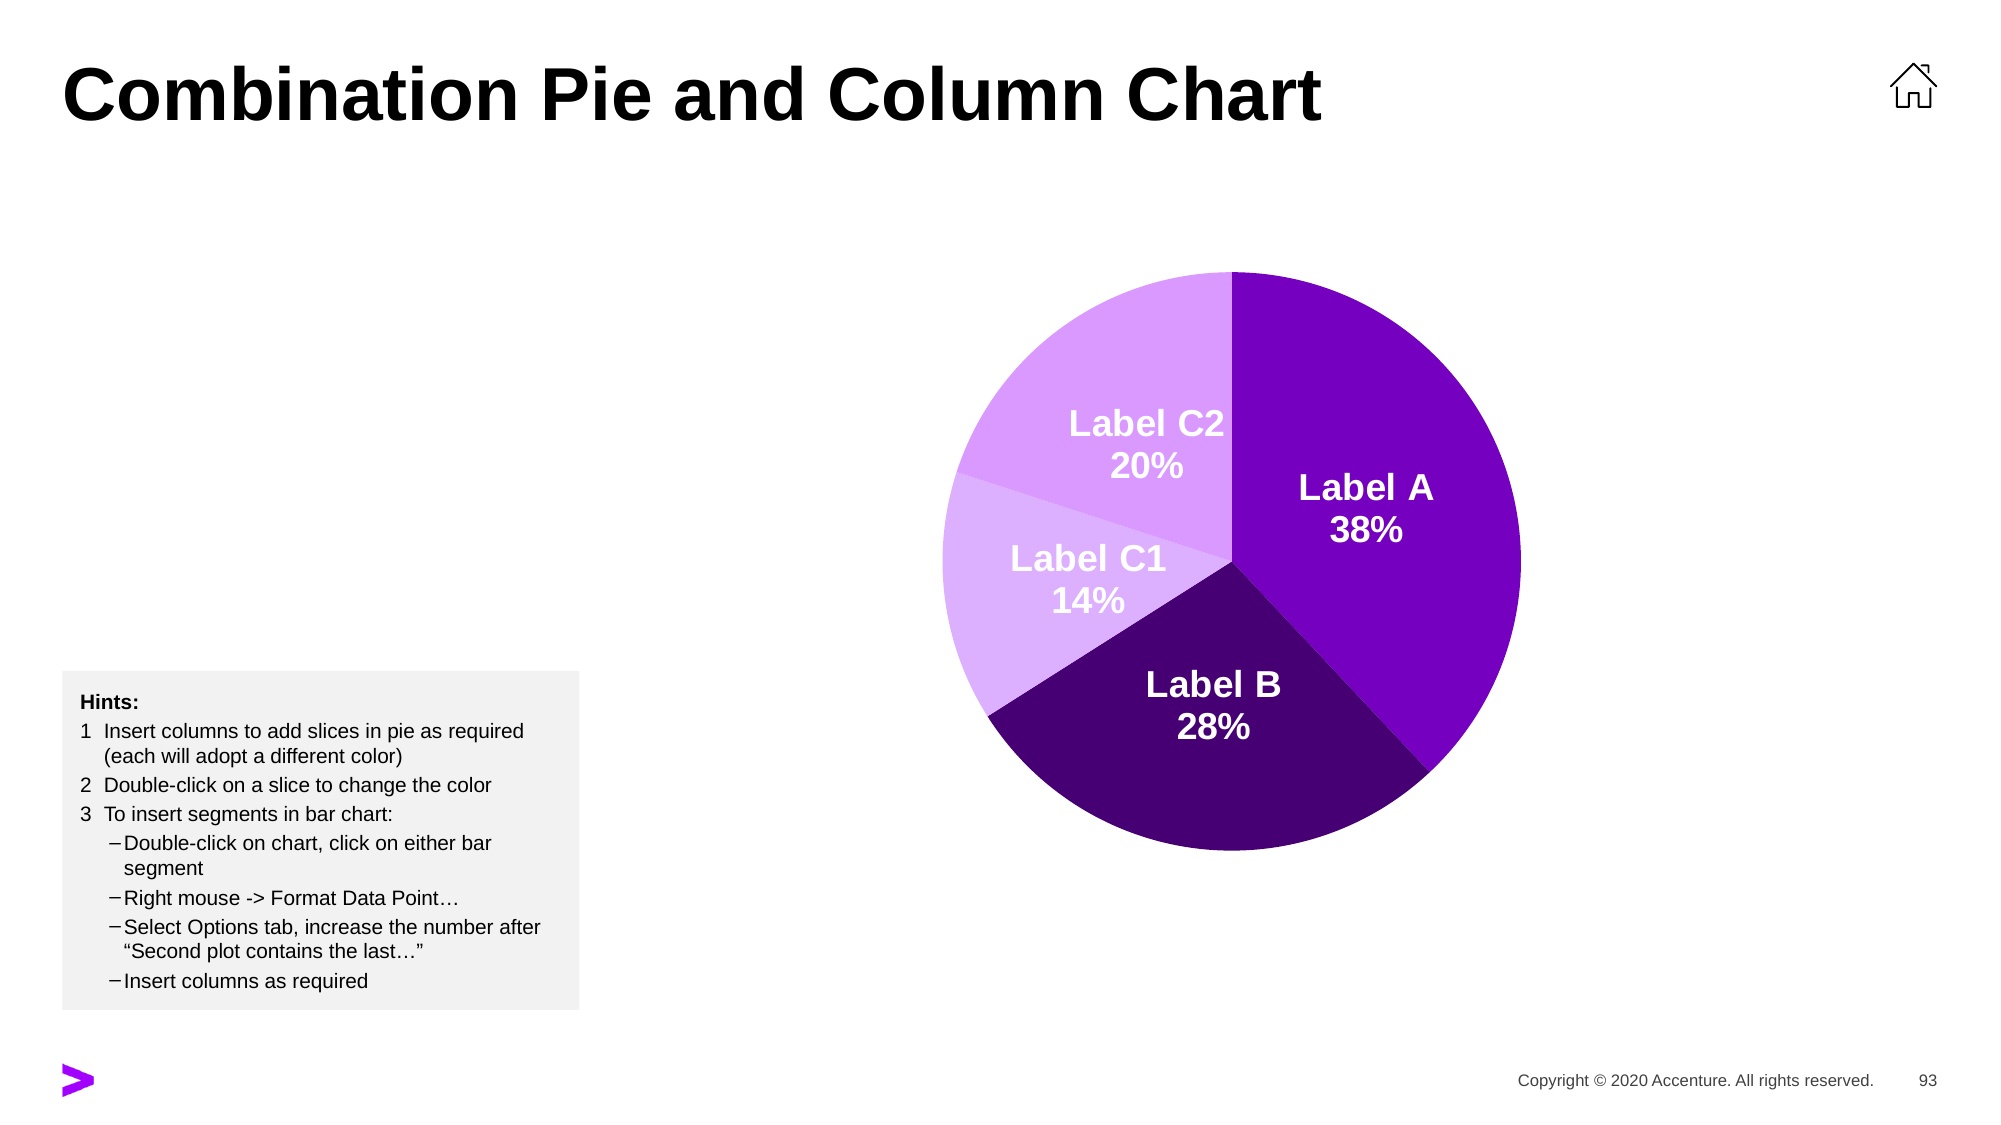

# Combination Pie and Column Chart

[unsupported chart]

Hints:
1	Insert columns to add slices in pie as required (each will adopt a different color)
Double-click on a slice to change the color
To insert segments in bar chart:
Double-click on chart, click on either bar segment
Right mouse -> Format Data Point…
Select Options tab, increase the number after “Second plot contains the last…”
Insert columns as required